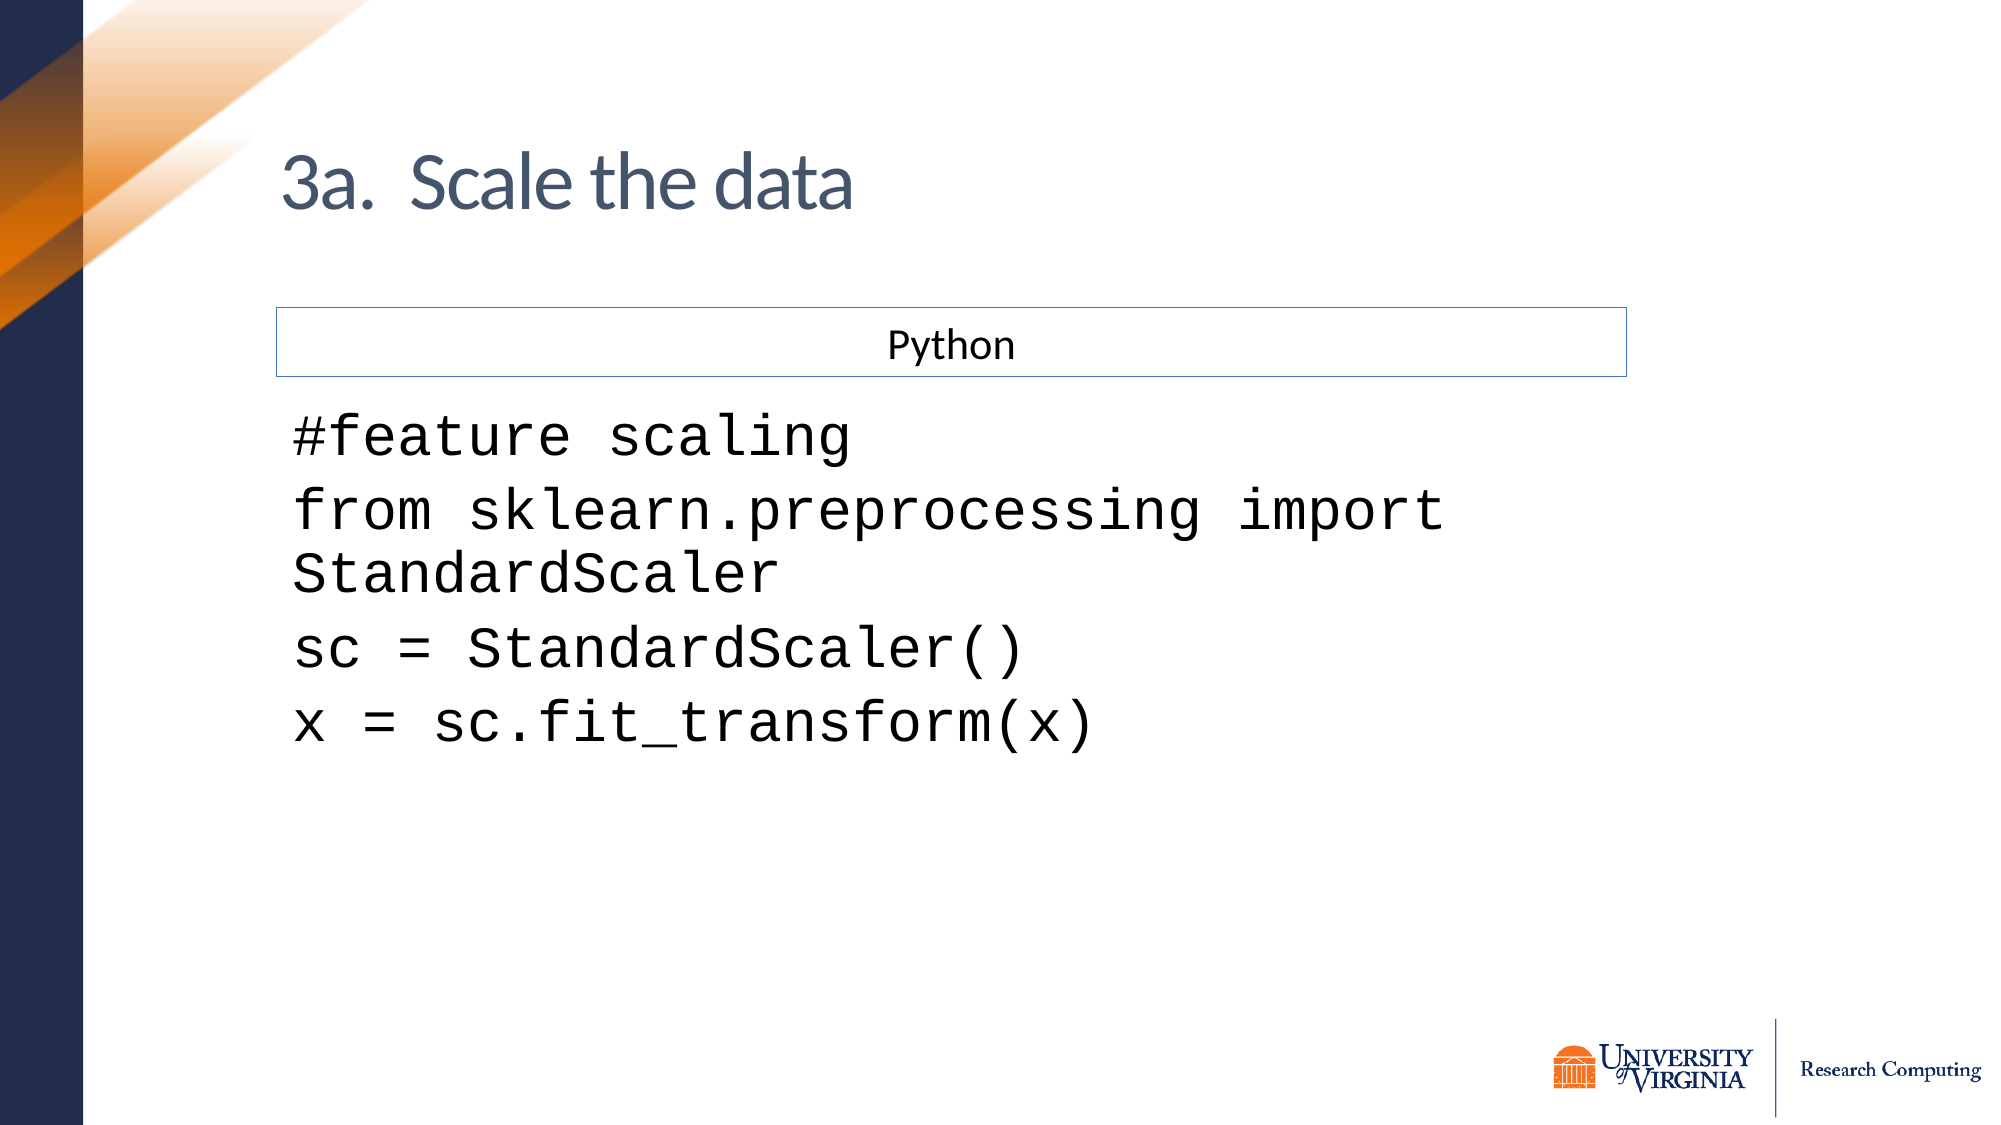

# 3a.  Scale the data
#feature scaling
from sklearn.preprocessing import StandardScaler
sc = StandardScaler()
x = sc.fit_transform(x)